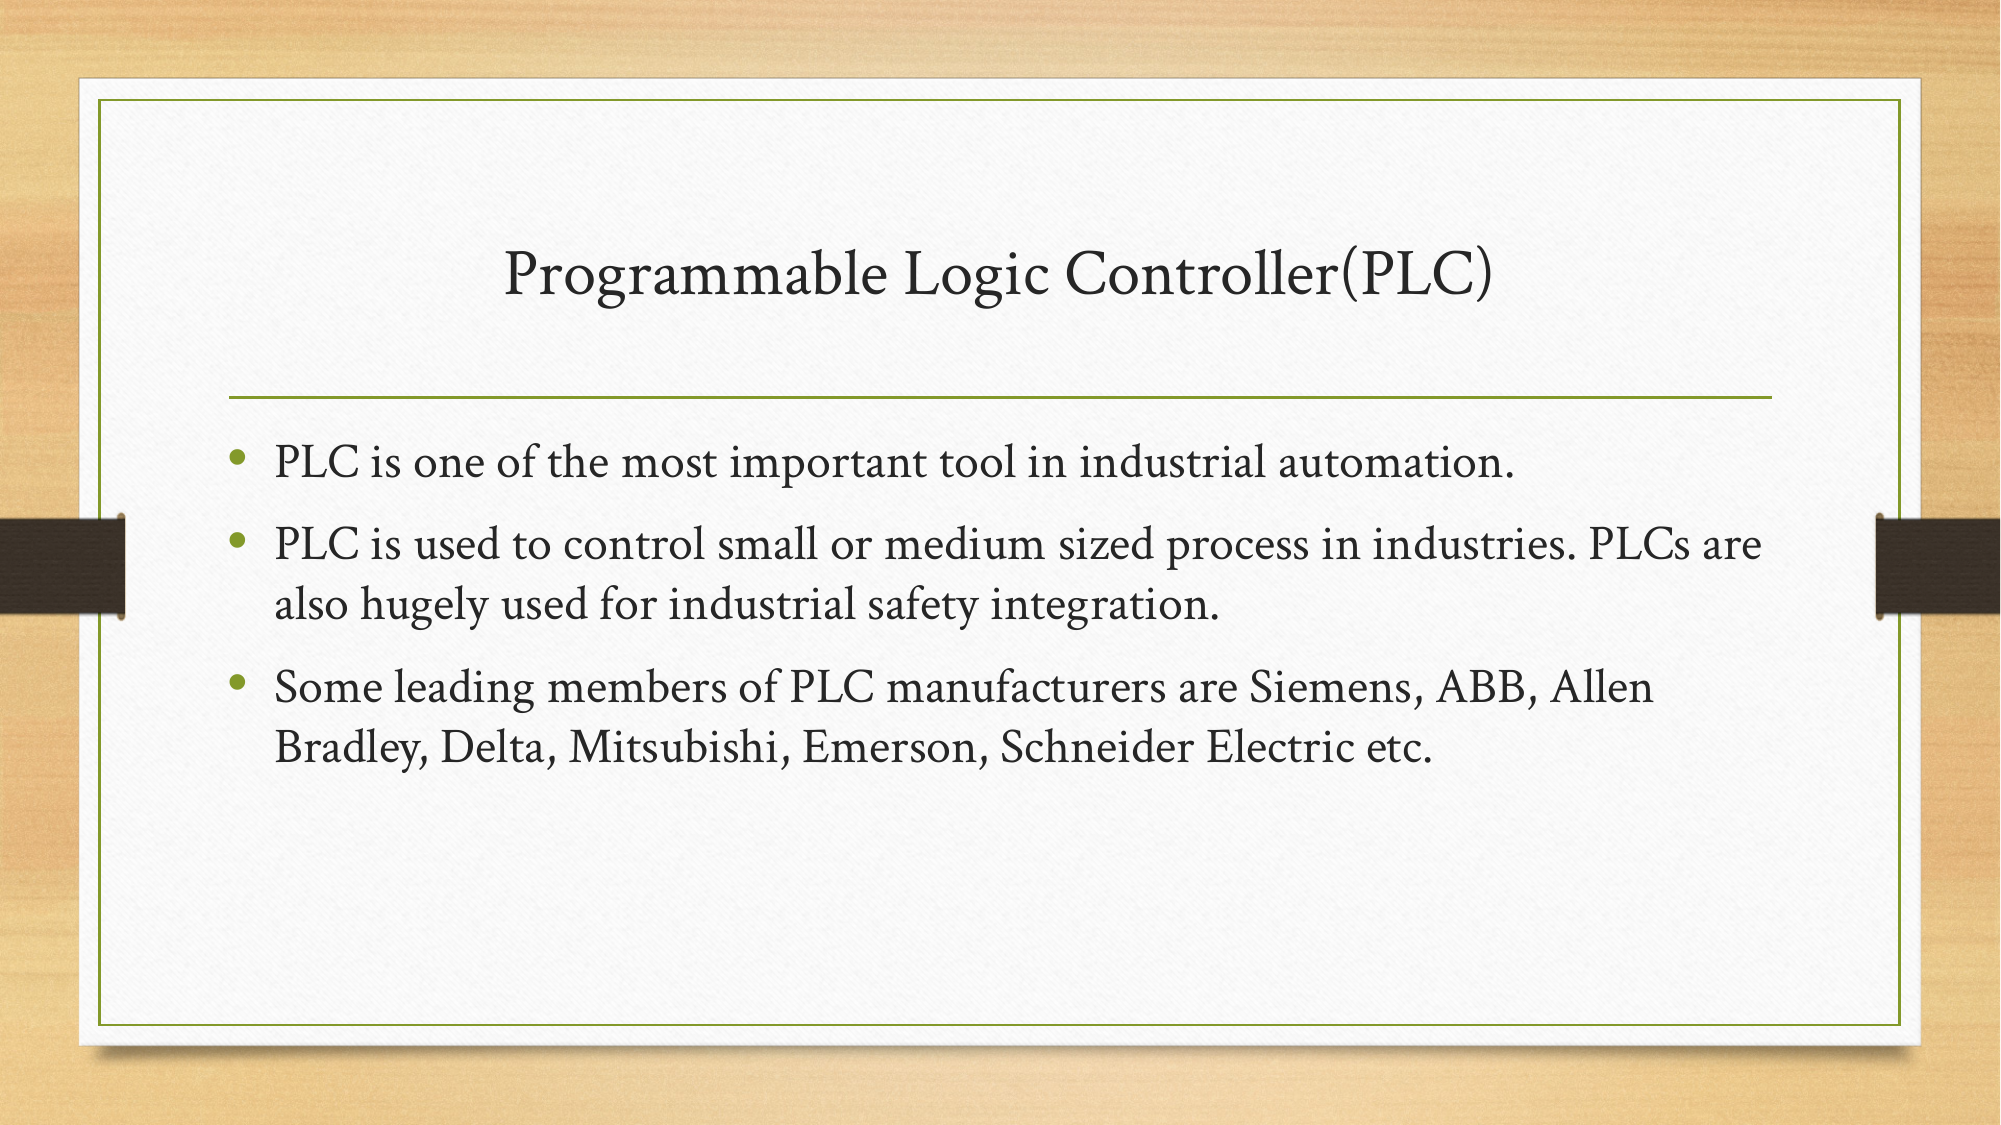

# Programmable Logic Controller(PLC)
PLC is one of the most important tool in industrial automation.
PLC is used to control small or medium sized process in industries. PLCs are also hugely used for industrial safety integration.
Some leading members of PLC manufacturers are Siemens, ABB, Allen Bradley, Delta, Mitsubishi, Emerson, Schneider Electric etc.